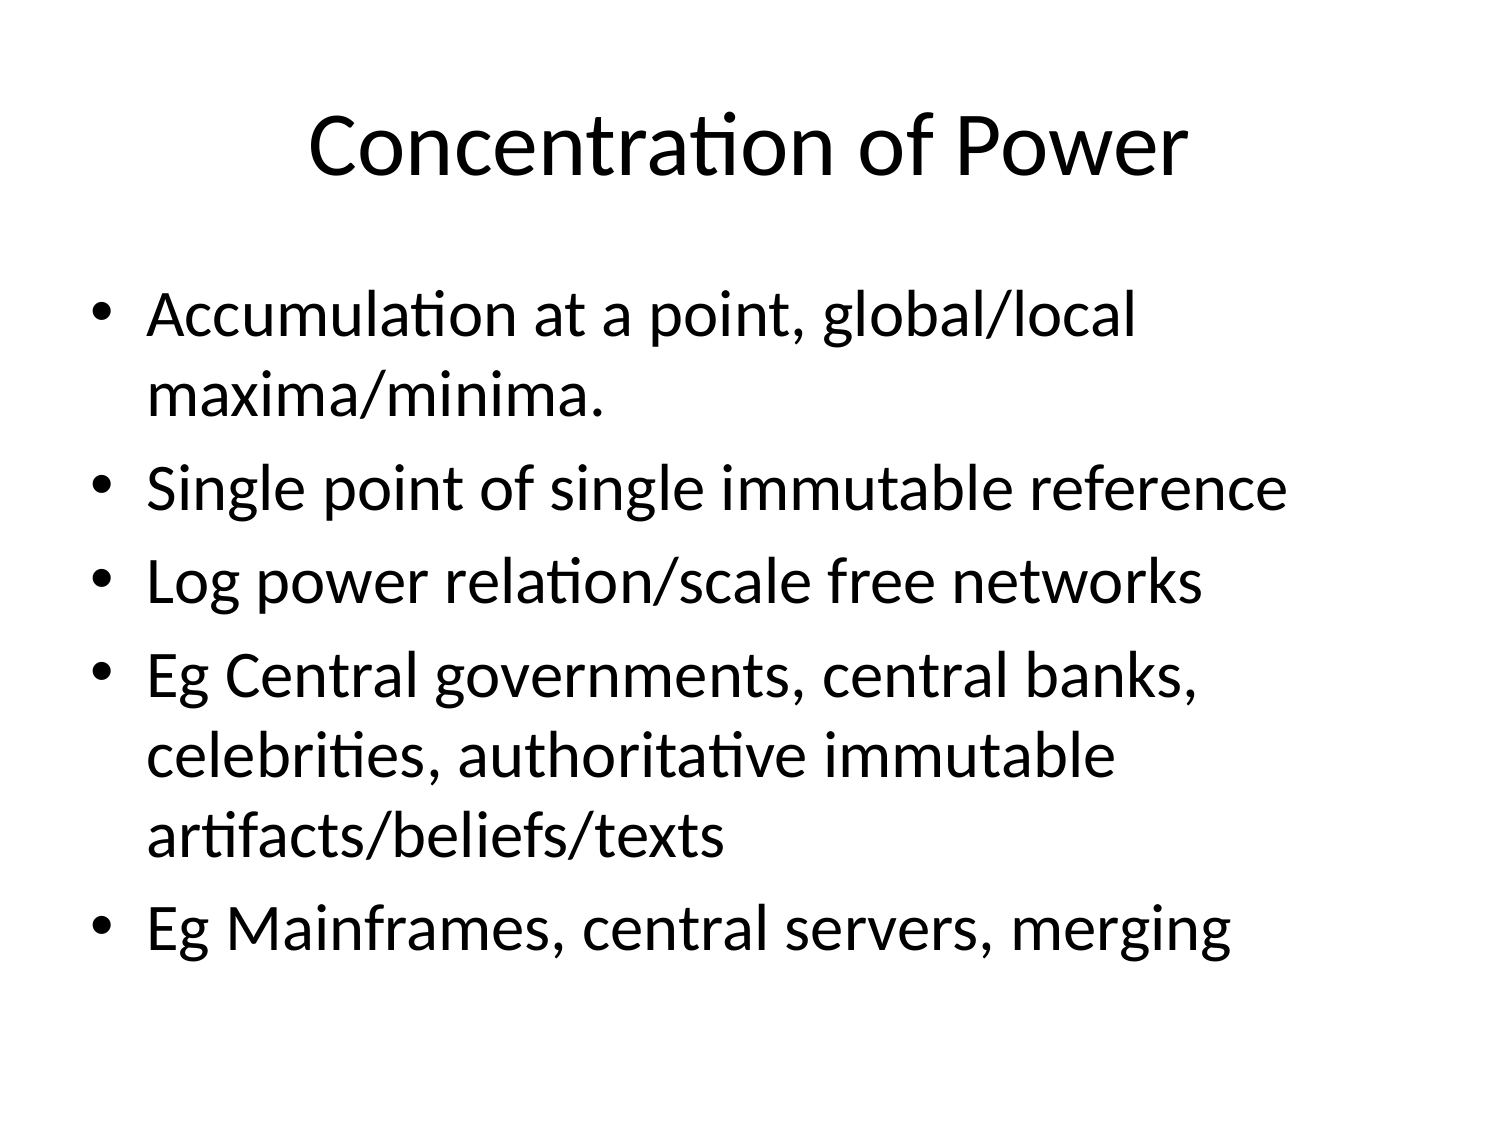

# Concentration of Power
Accumulation at a point, global/local maxima/minima.
Single point of single immutable reference
Log power relation/scale free networks
Eg Central governments, central banks, celebrities, authoritative immutable artifacts/beliefs/texts
Eg Mainframes, central servers, merging